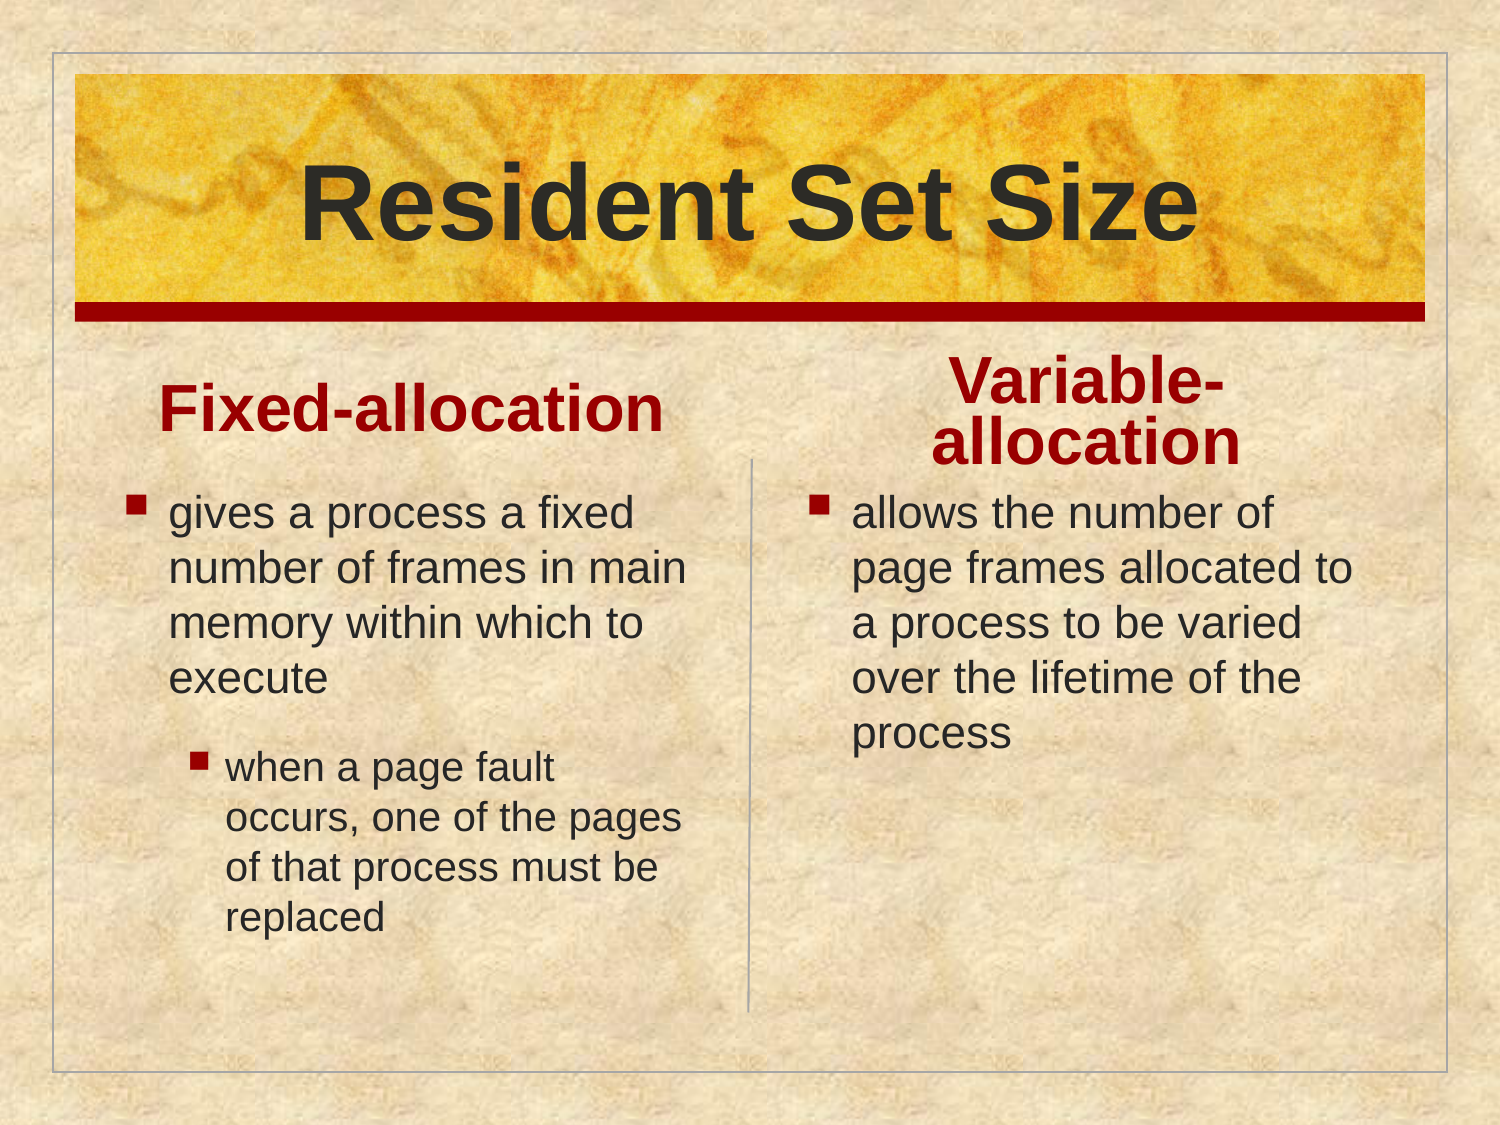

Resident Set Size
Fixed-allocation

Variable-allocation

gives a process a fixed number of frames in main memory within which to execute
when a page fault occurs, one of the pages of that process must be replaced

allows the number of page frames allocated to a process to be varied over the lifetime of the process